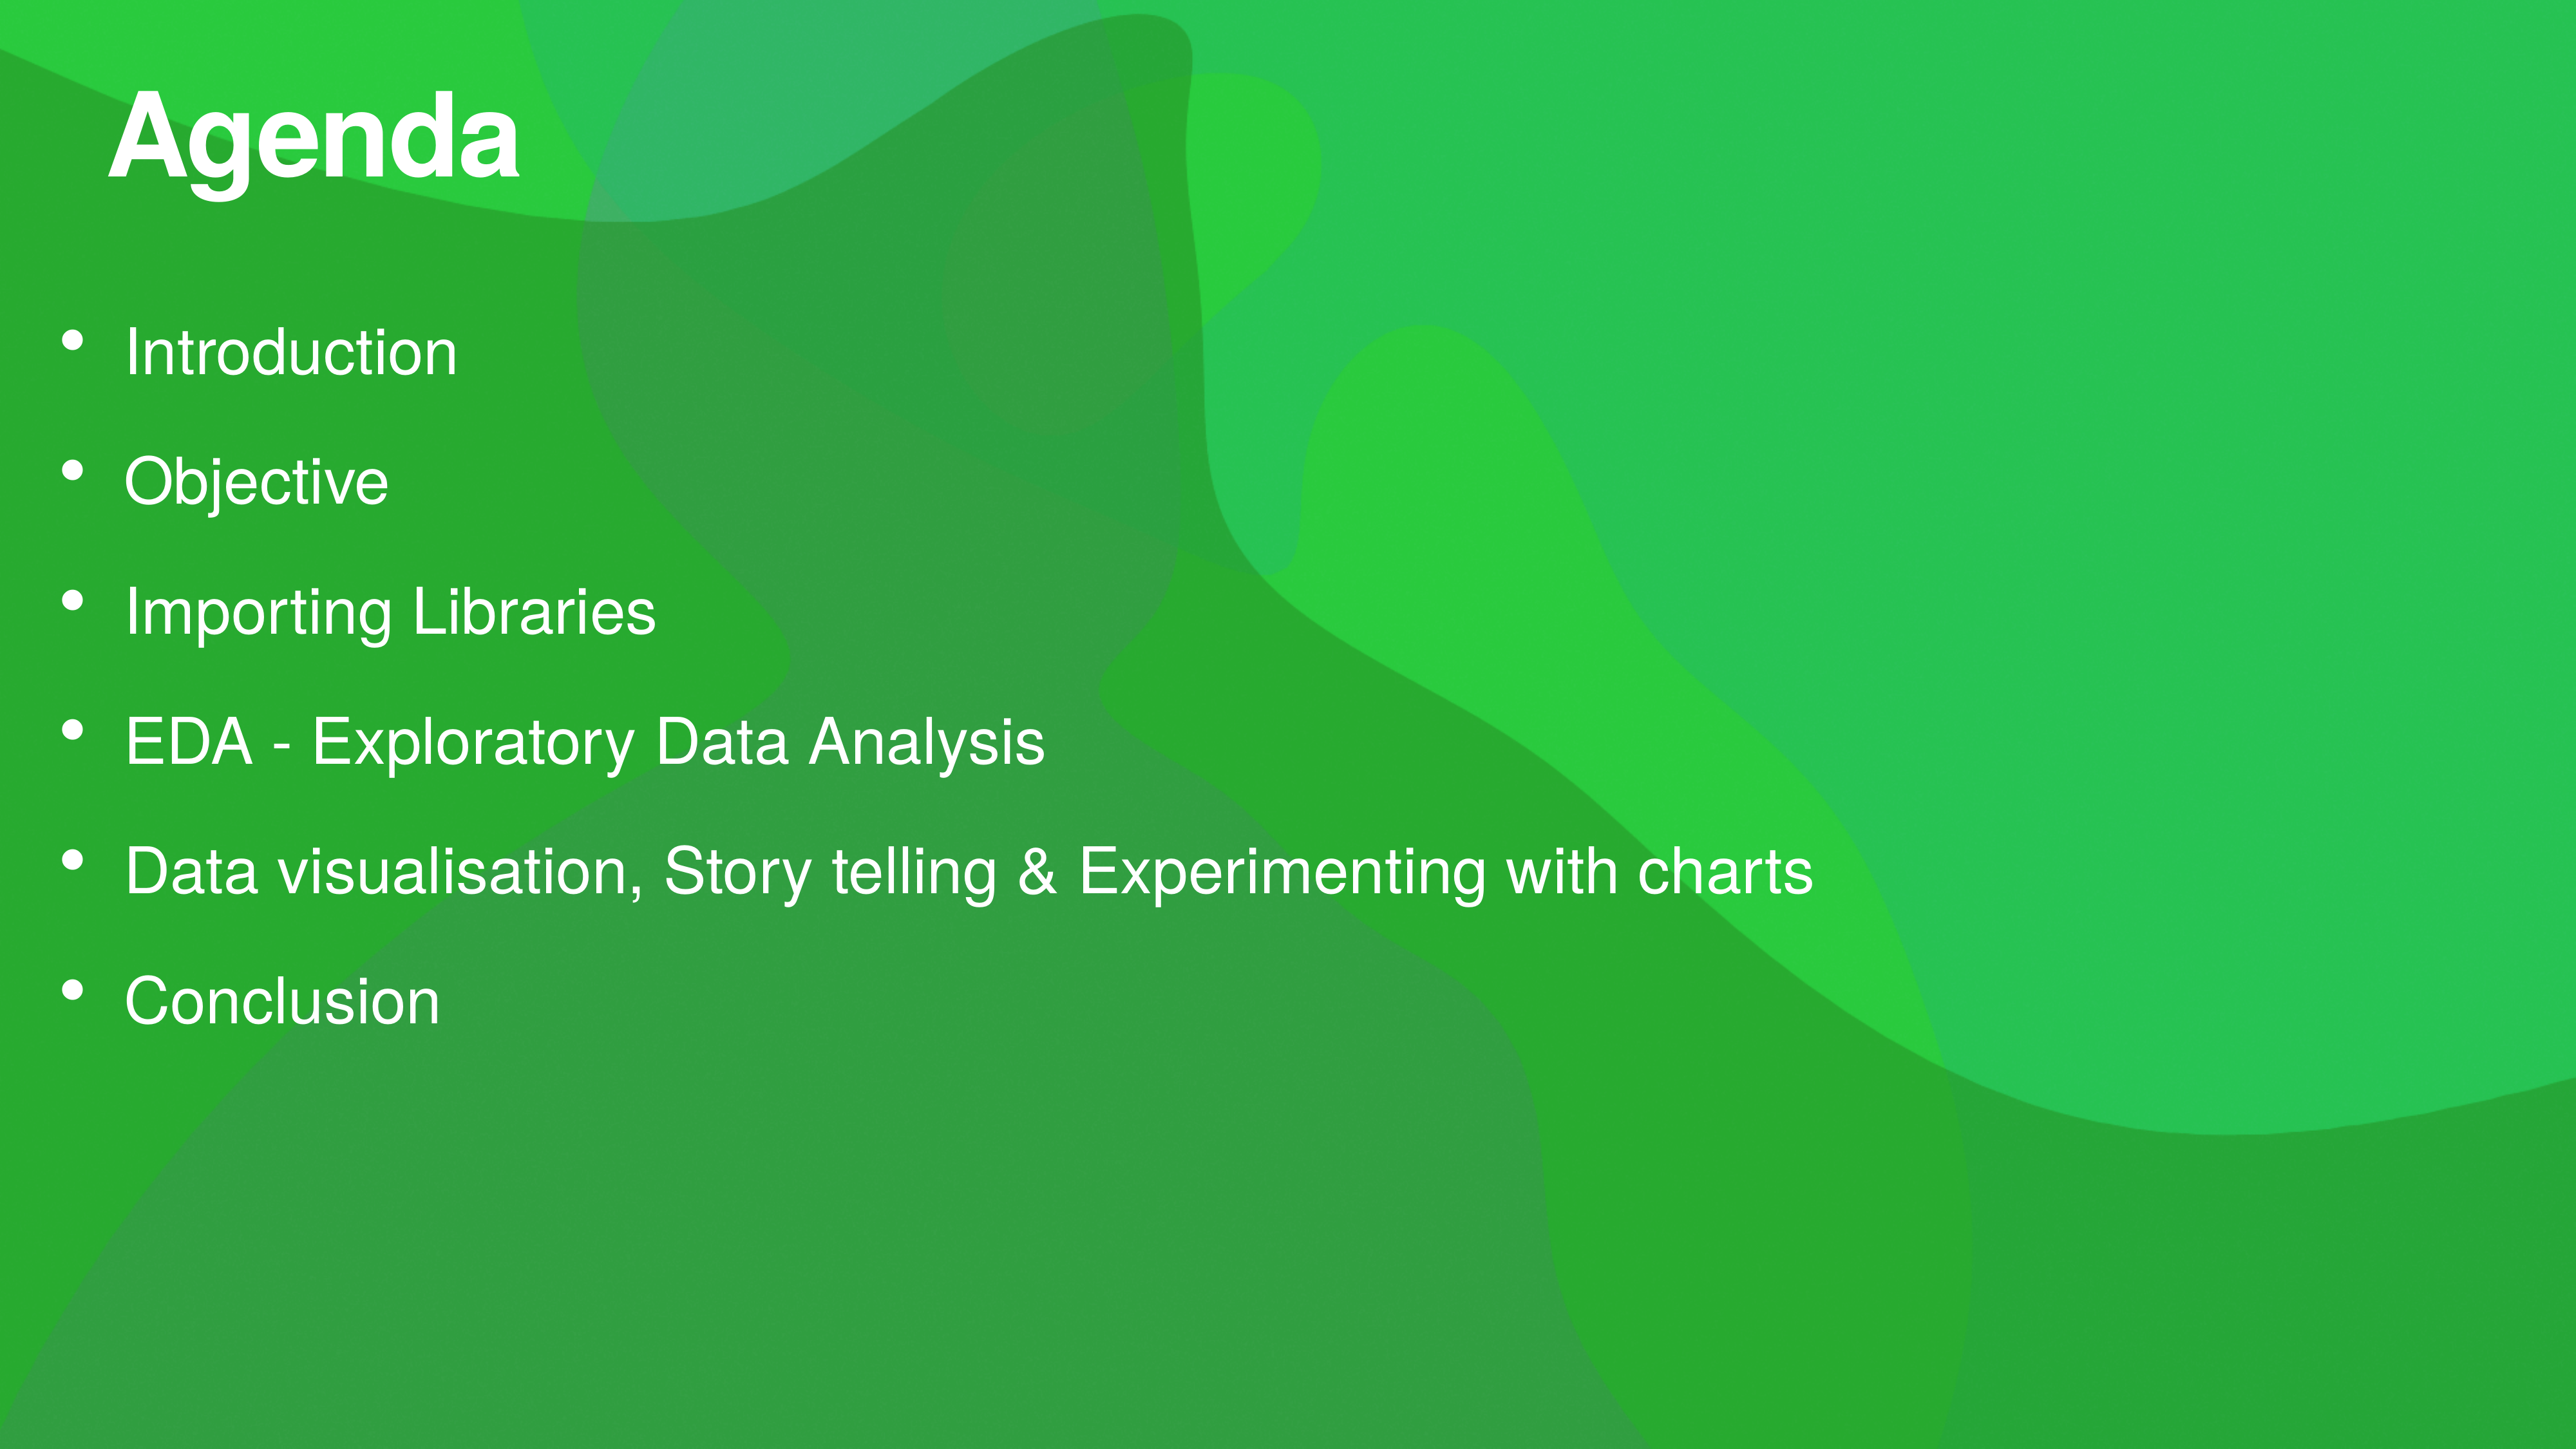

# Agenda
Introduction
Objective
Importing Libraries
EDA - Exploratory Data Analysis
Data visualisation, Story telling & Experimenting with charts
Conclusion